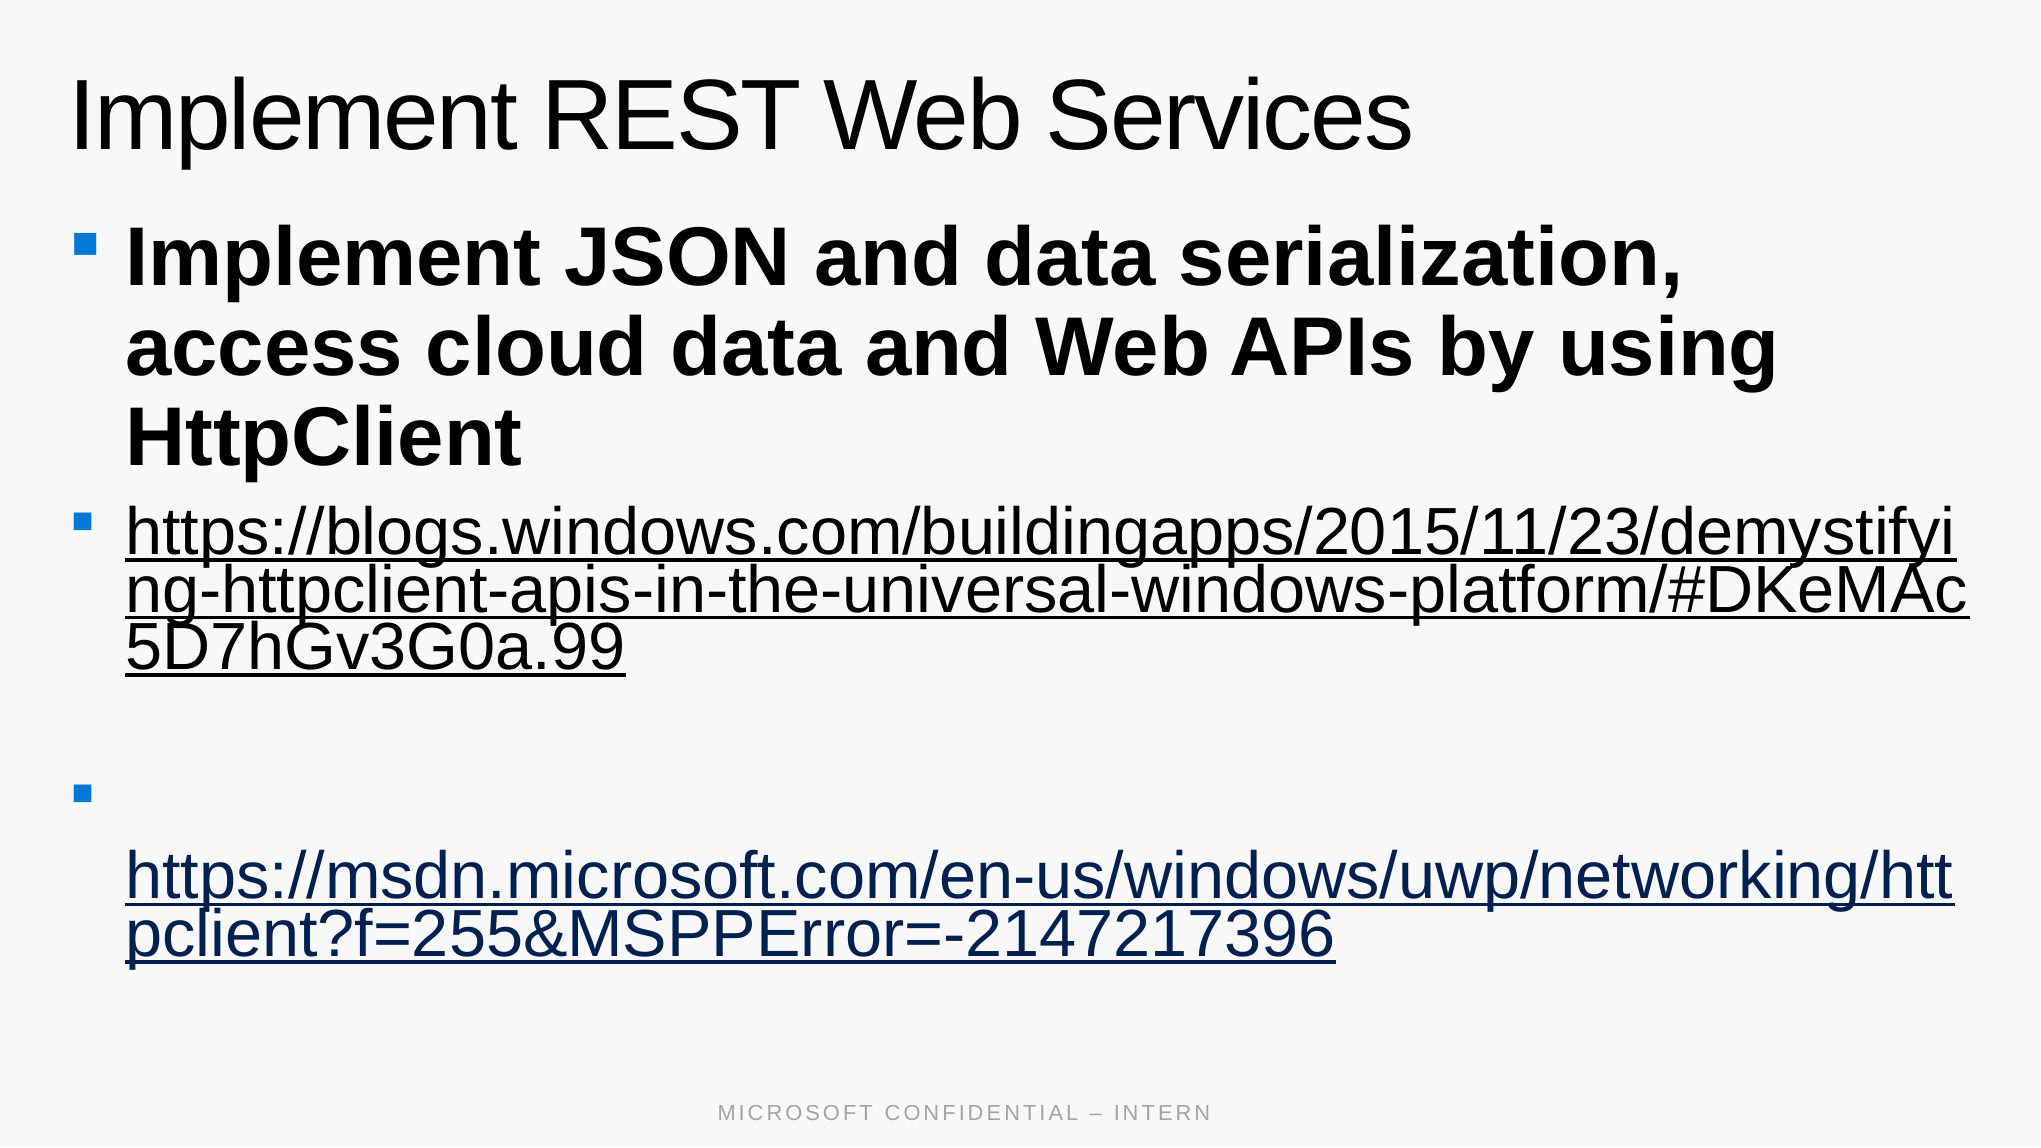

# Implement REST Web Services
Implement JSON and data serialization, access cloud data and Web APIs by using HttpClient
https://blogs.windows.com/buildingapps/2015/11/23/demystifying-httpclient-apis-in-the-universal-windows-platform/#DKeMAc5D7hGv3G0a.99
 https://msdn.microsoft.com/en-us/windows/uwp/networking/httpclient?f=255&MSPPError=-2147217396